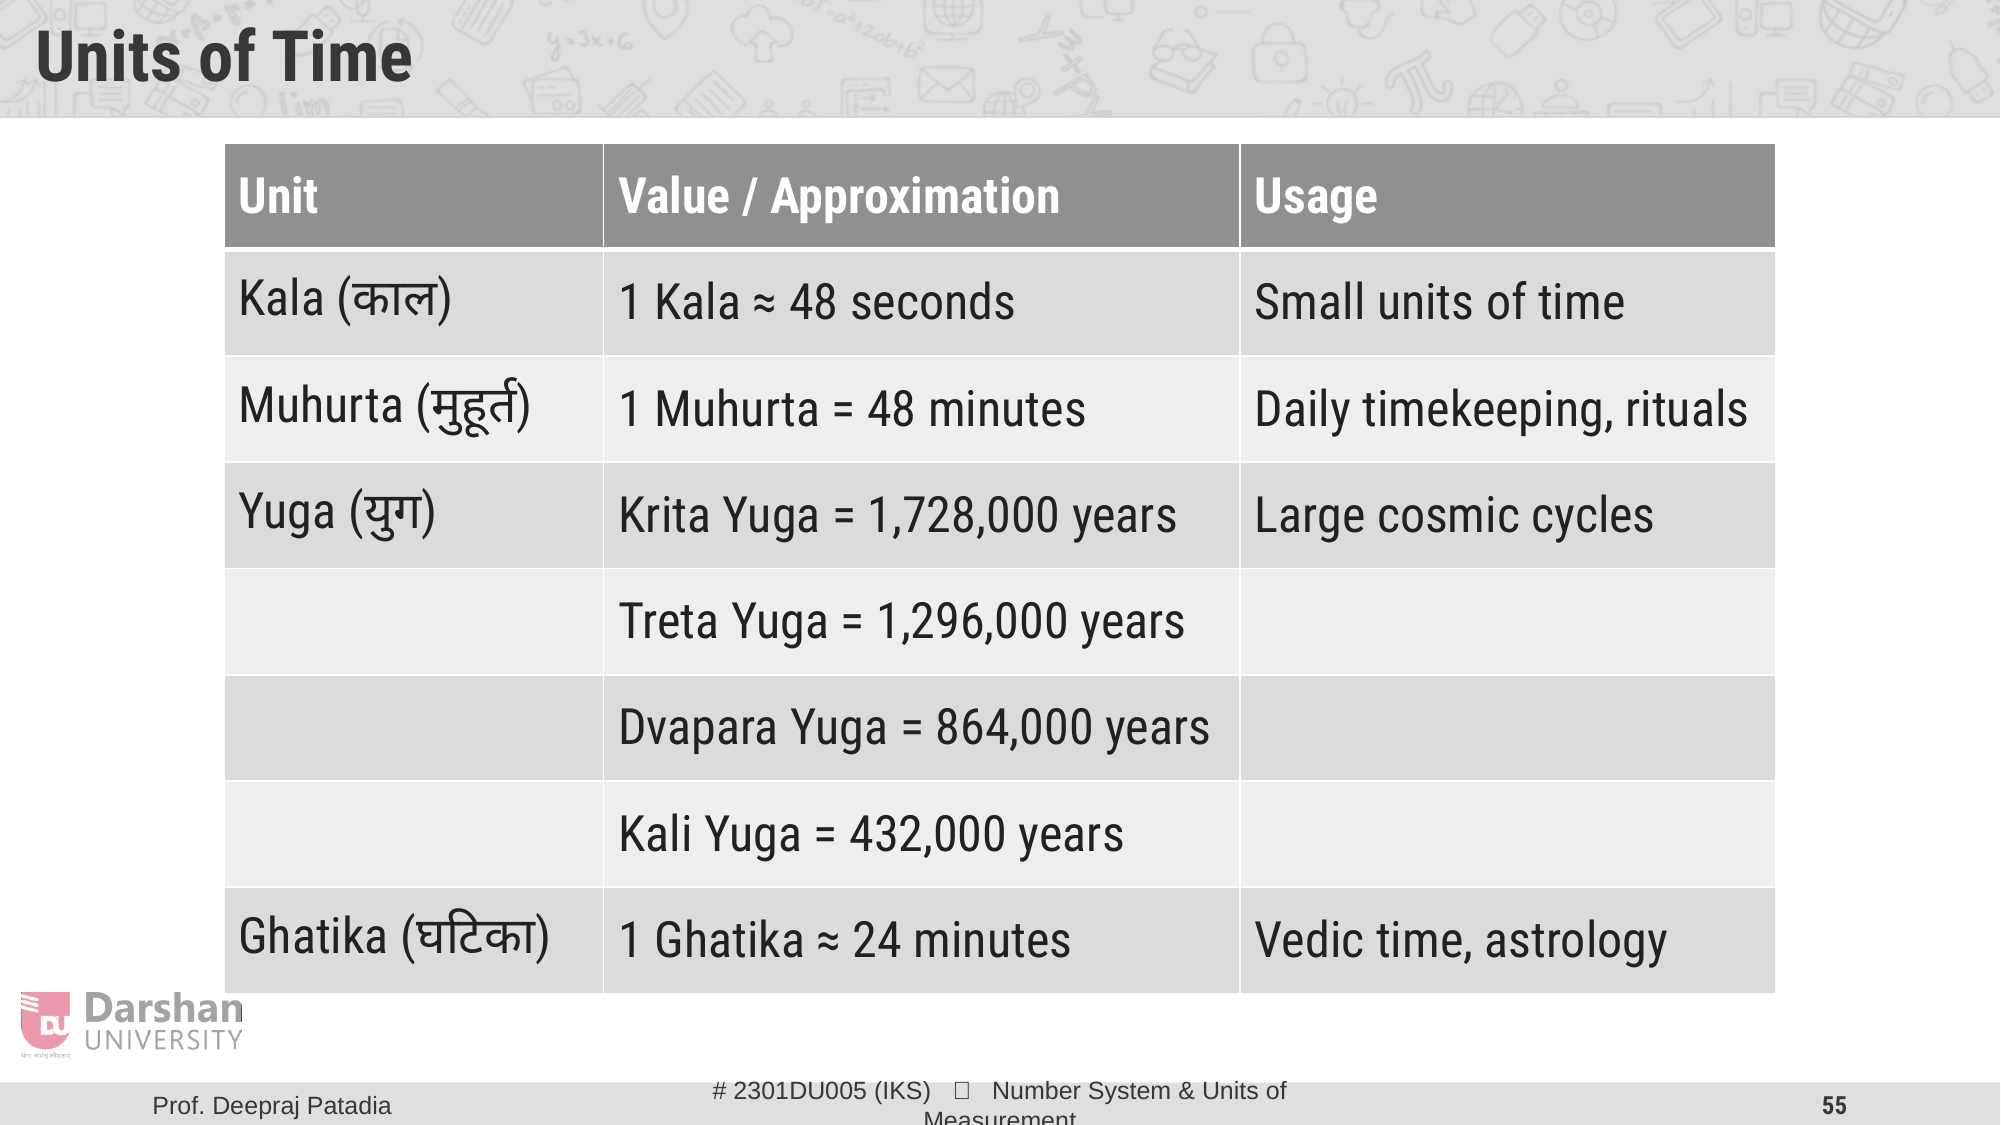

# Units of Time
| Unit | Value / Approximation | Usage |
| --- | --- | --- |
| Kala (काल) | 1 Kala ≈ 48 seconds | Small units of time |
| Muhurta (मुहूर्त) | 1 Muhurta = 48 minutes | Daily timekeeping, rituals |
| Yuga (युग) | Krita Yuga = 1,728,000 years | Large cosmic cycles |
|  | Treta Yuga = 1,296,000 years |  |
|  | Dvapara Yuga = 864,000 years |  |
|  | Kali Yuga = 432,000 years |  |
| Ghatika (घटिका) | 1 Ghatika ≈ 24 minutes | Vedic time, astrology |